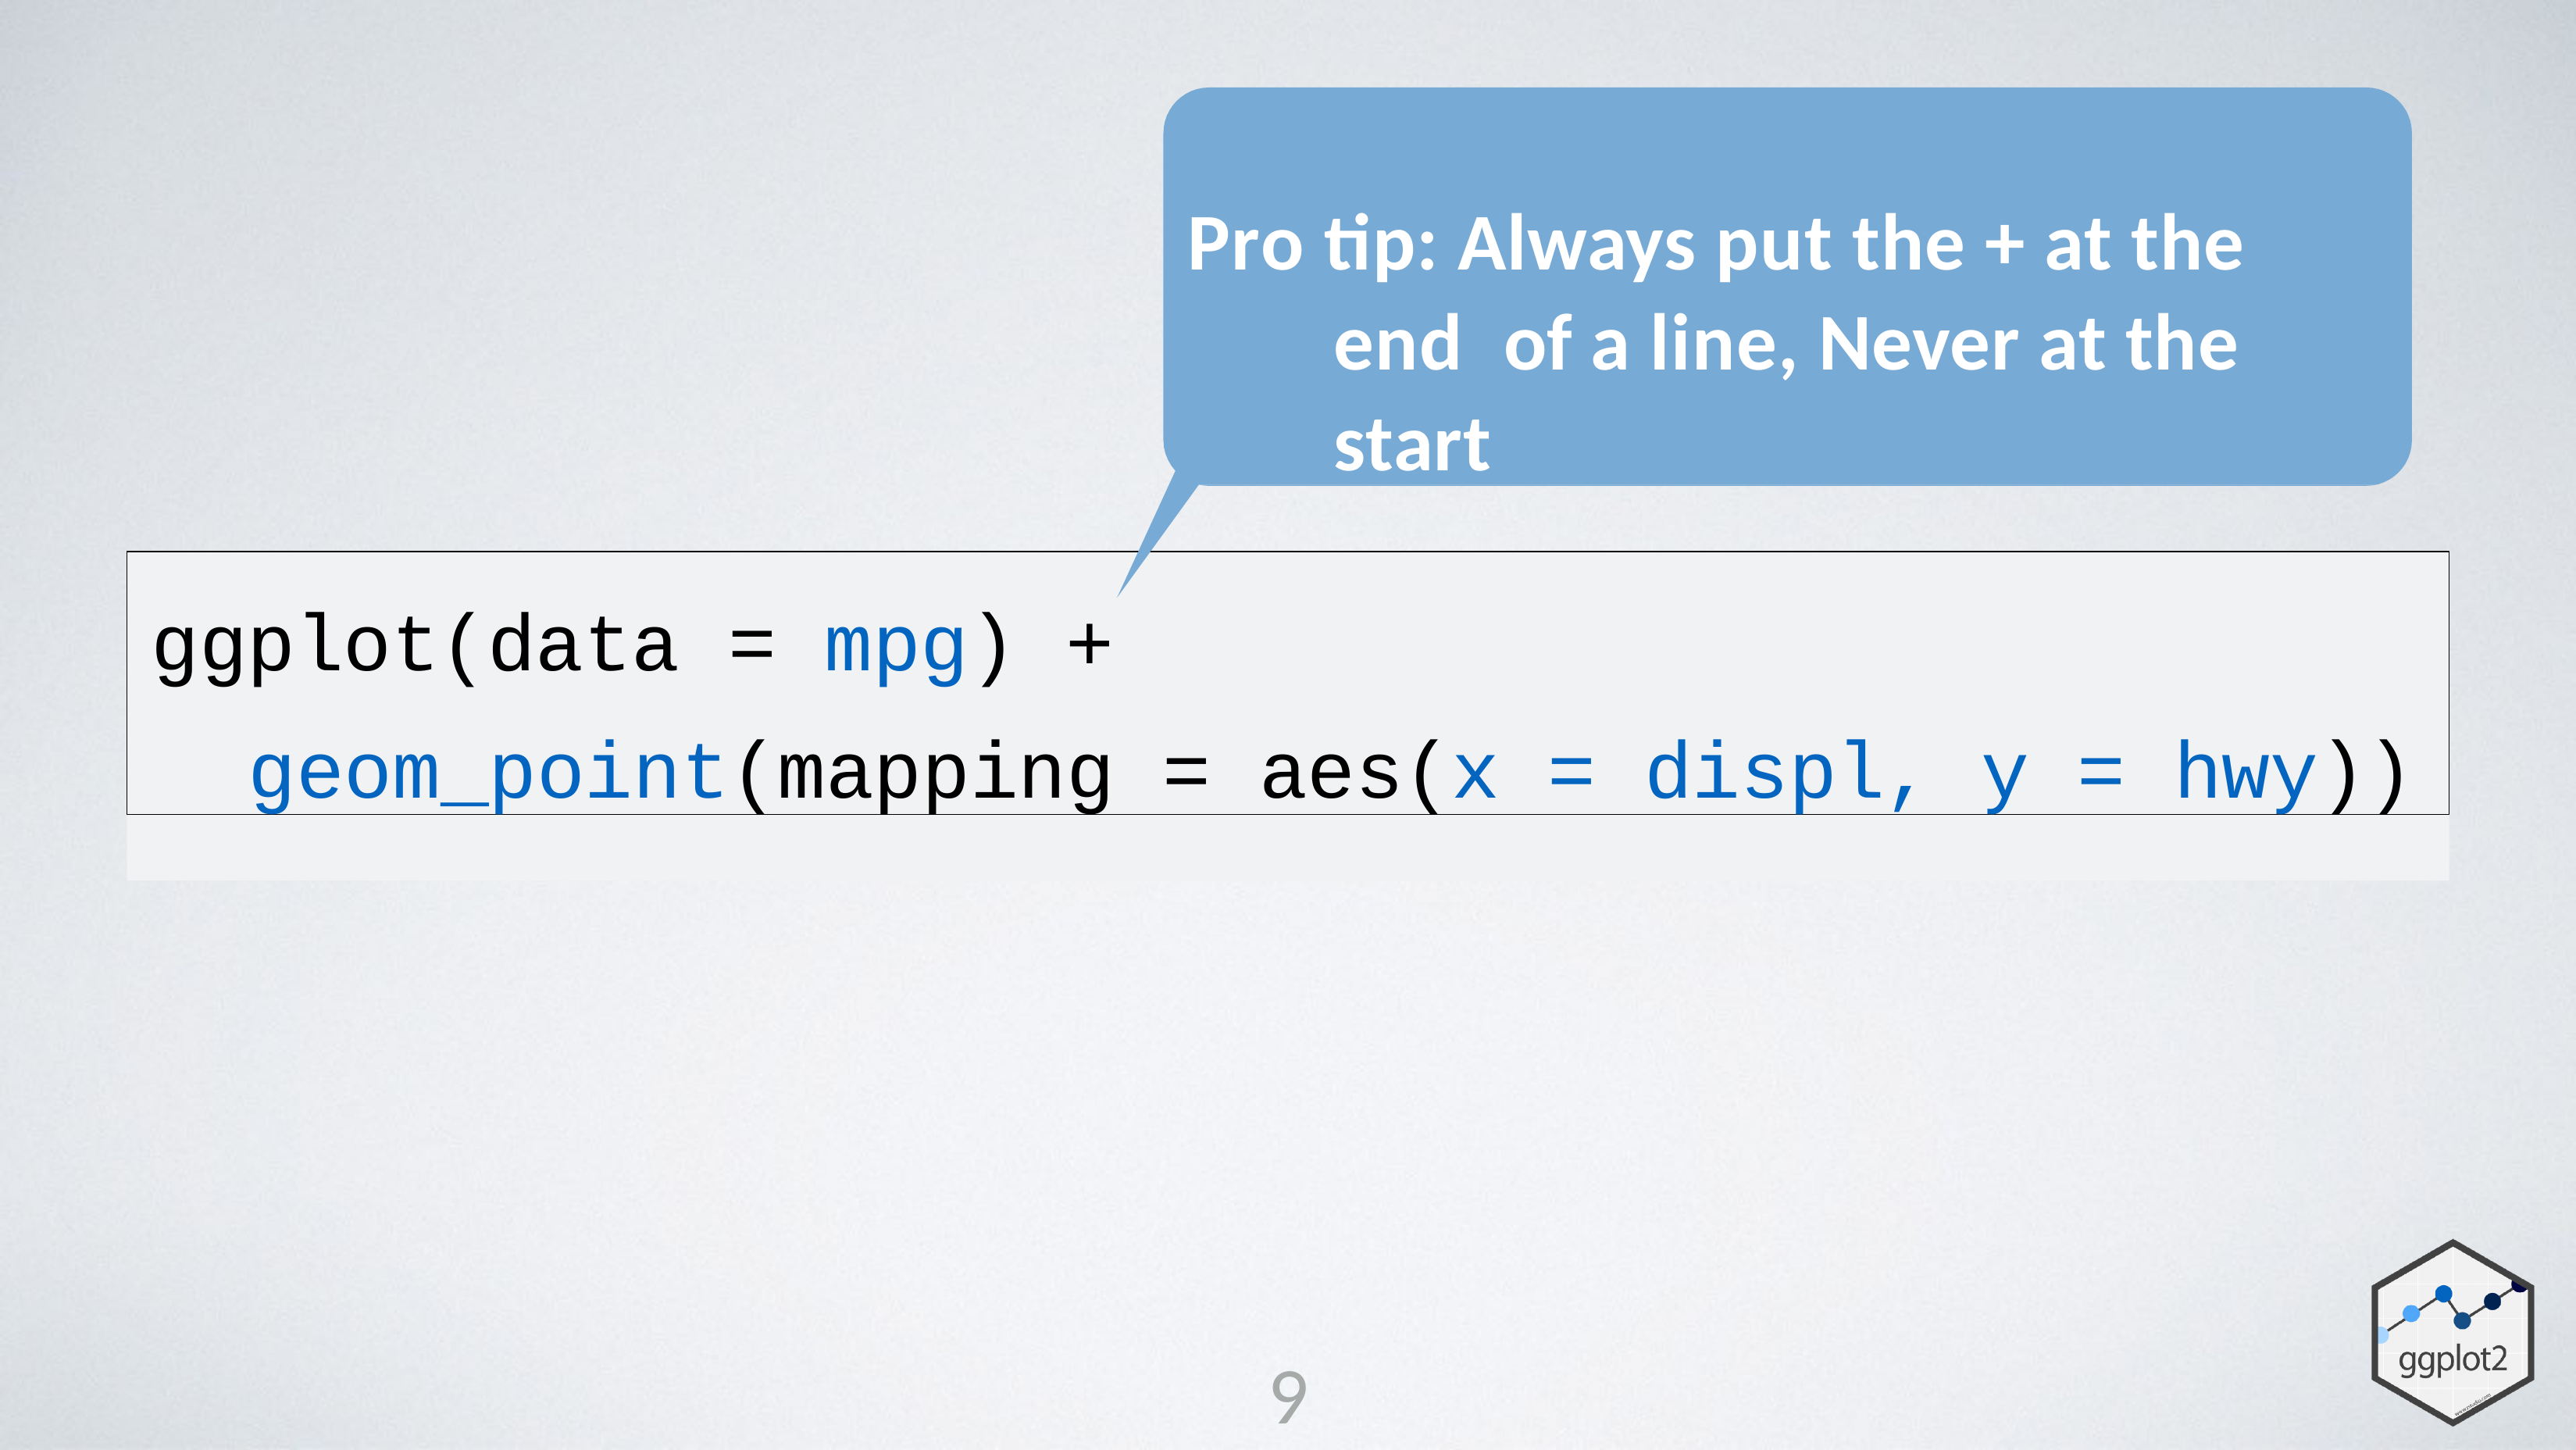

# Pro tip: Always put the + at the end  of a line, Never at the start

ggplot(data = mpg) +
geom_point(mapping = aes(x = displ, y = hwy))

9